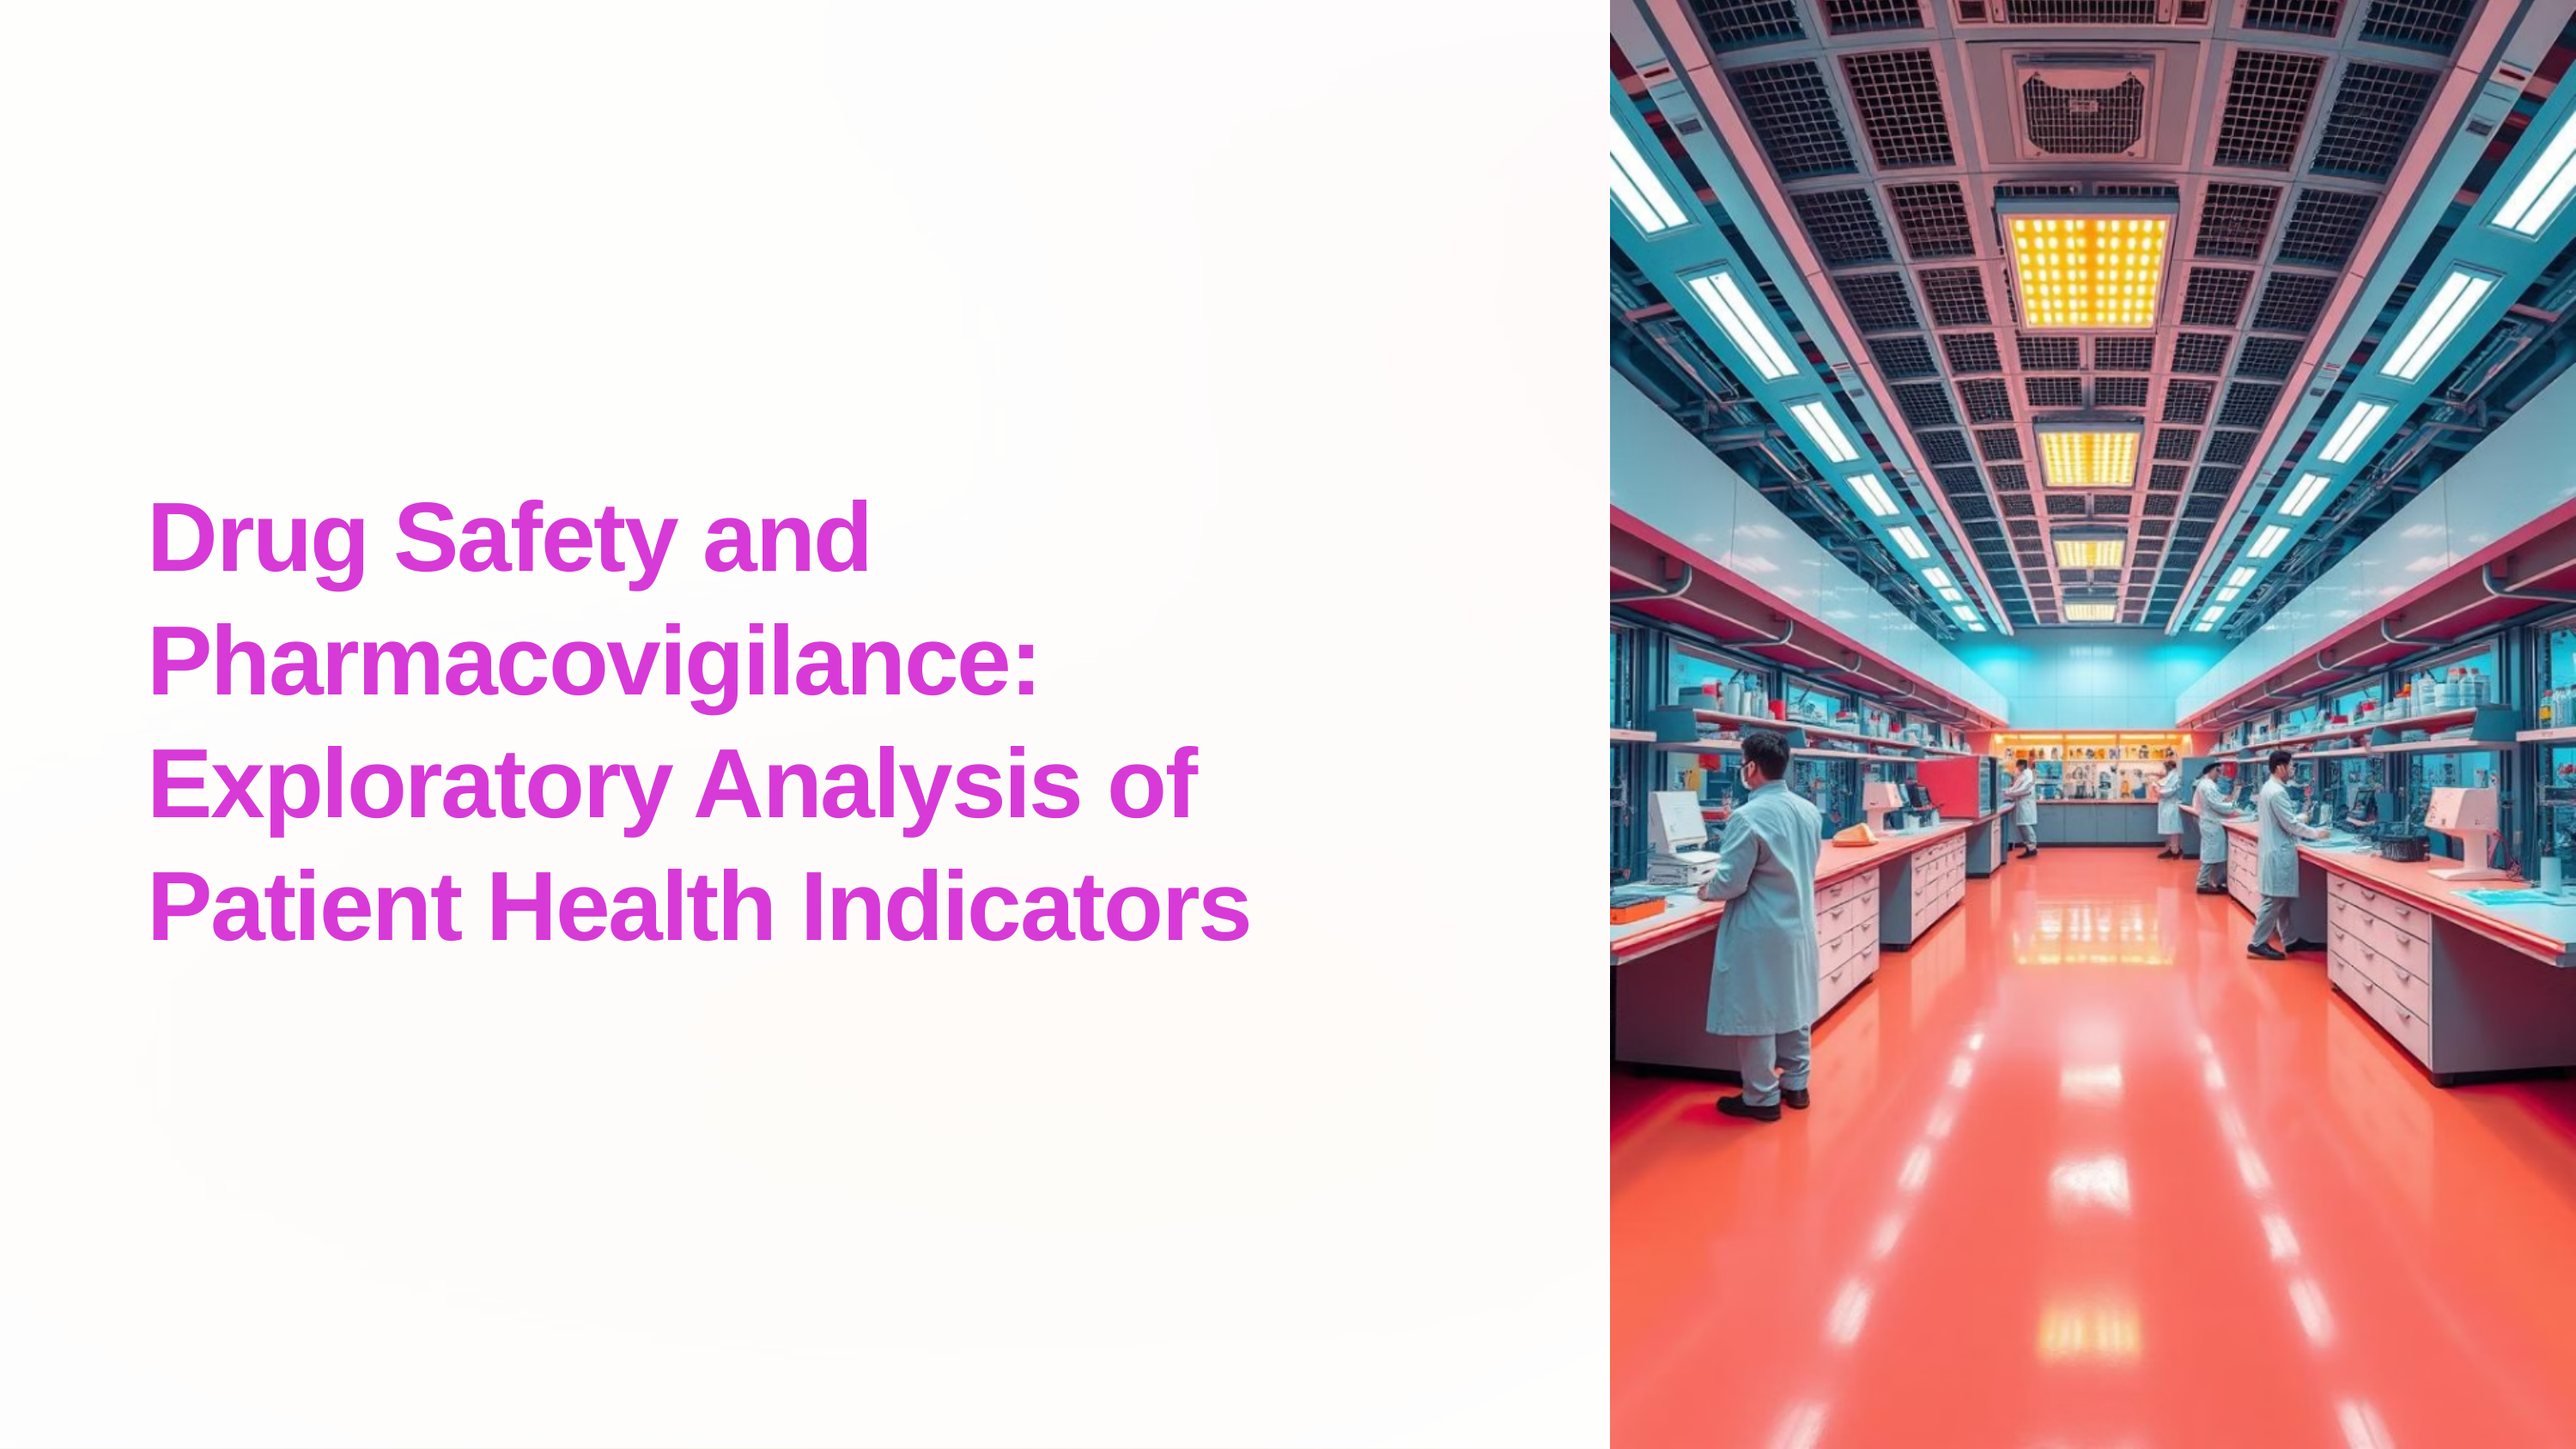

Drug Safety and Pharmacovigilance: Exploratory Analysis of Patient Health Indicators